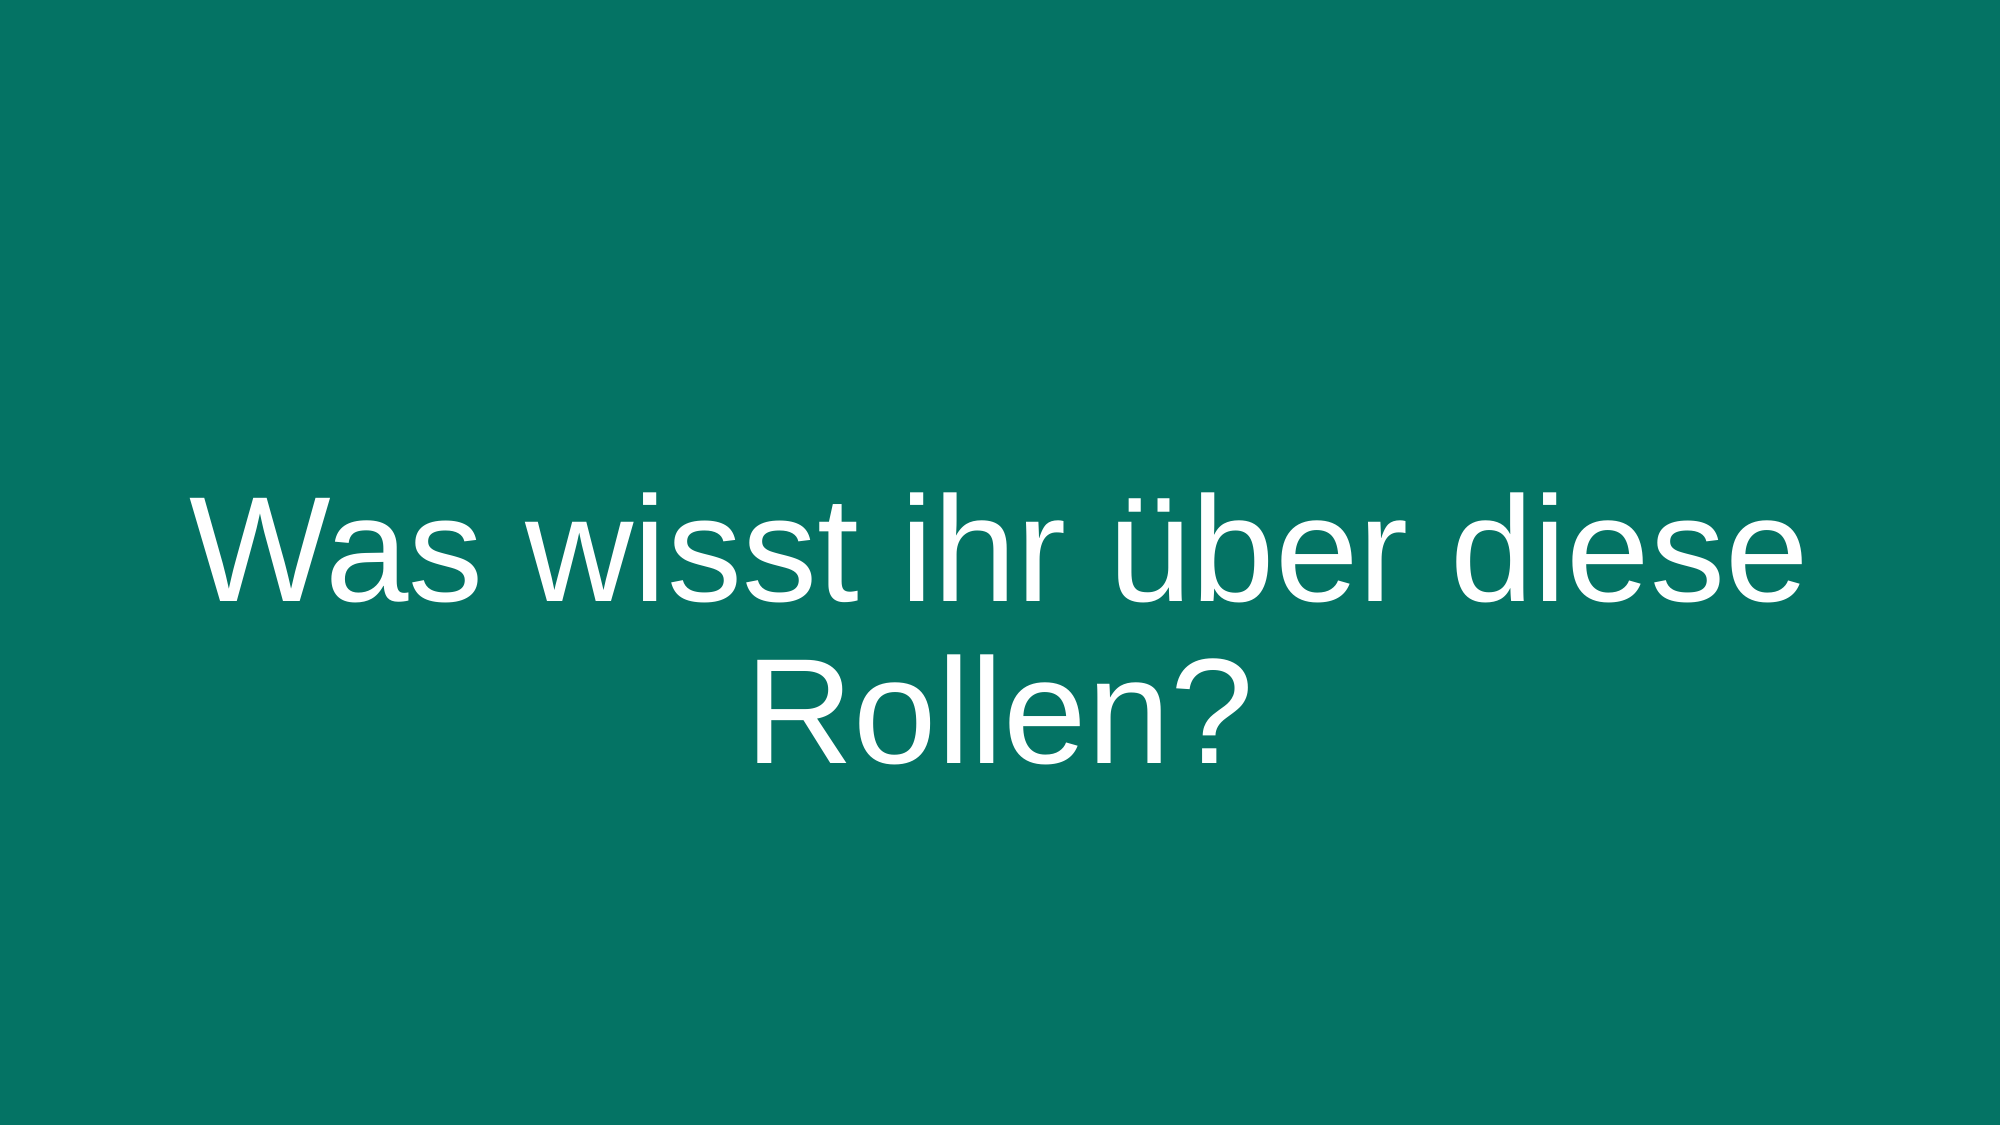

# Was wisst ihr über diese Rollen?